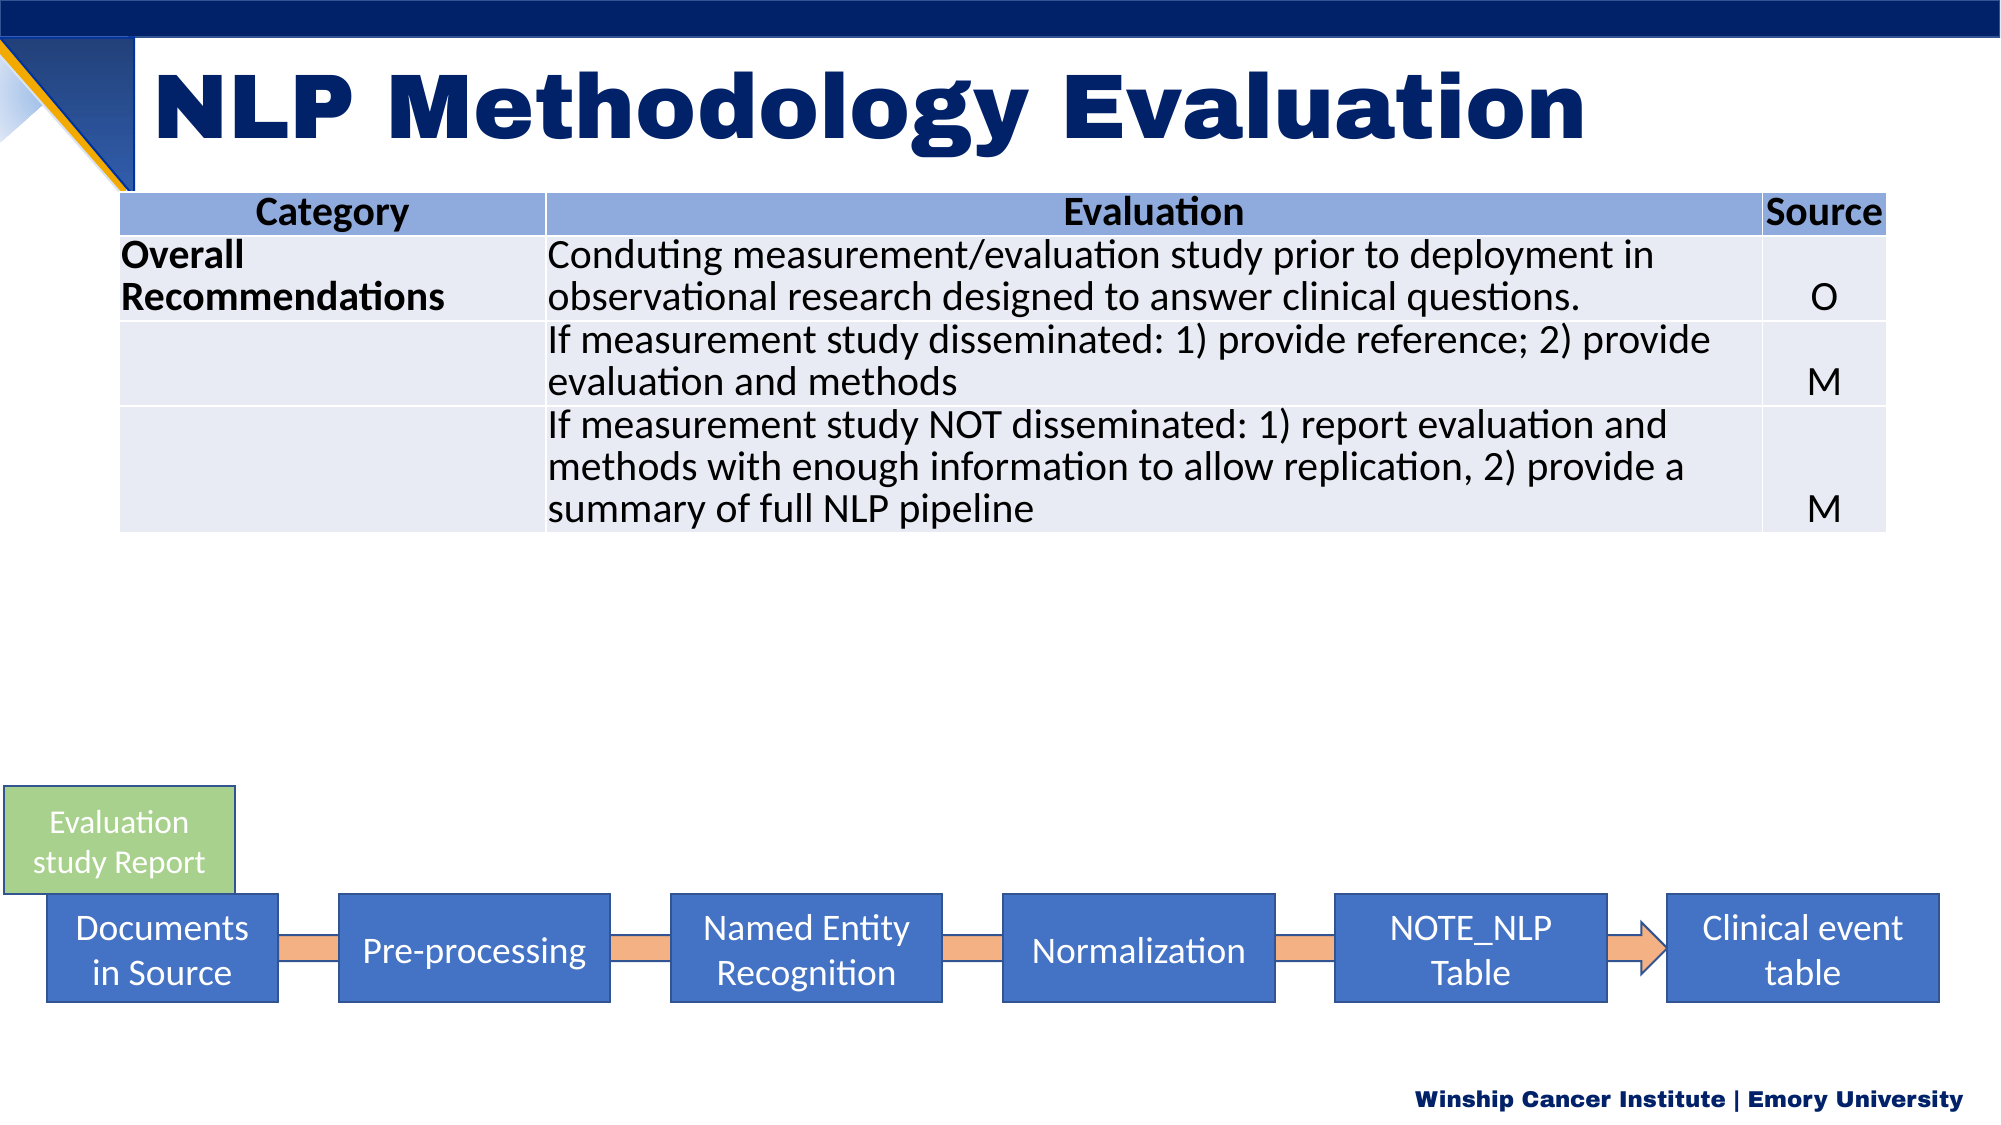

NLP Methodology Evaluation
| Category | Evaluation | Source |
| --- | --- | --- |
| Overall Recommendations | Conduting measurement/evaluation study prior to deployment in observational research designed to answer clinical questions. | O |
|  | If measurement study disseminated: 1) provide reference; 2) provide evaluation and methods | M |
|  | If measurement study NOT disseminated: 1) report evaluation and methods with enough information to allow replication, 2) provide a summary of full NLP pipeline | M |
Evaluation study Report
Named Entity Recognition
Clinical event table
Normalization
NOTE_NLP Table
Pre-processing
Documents in Source